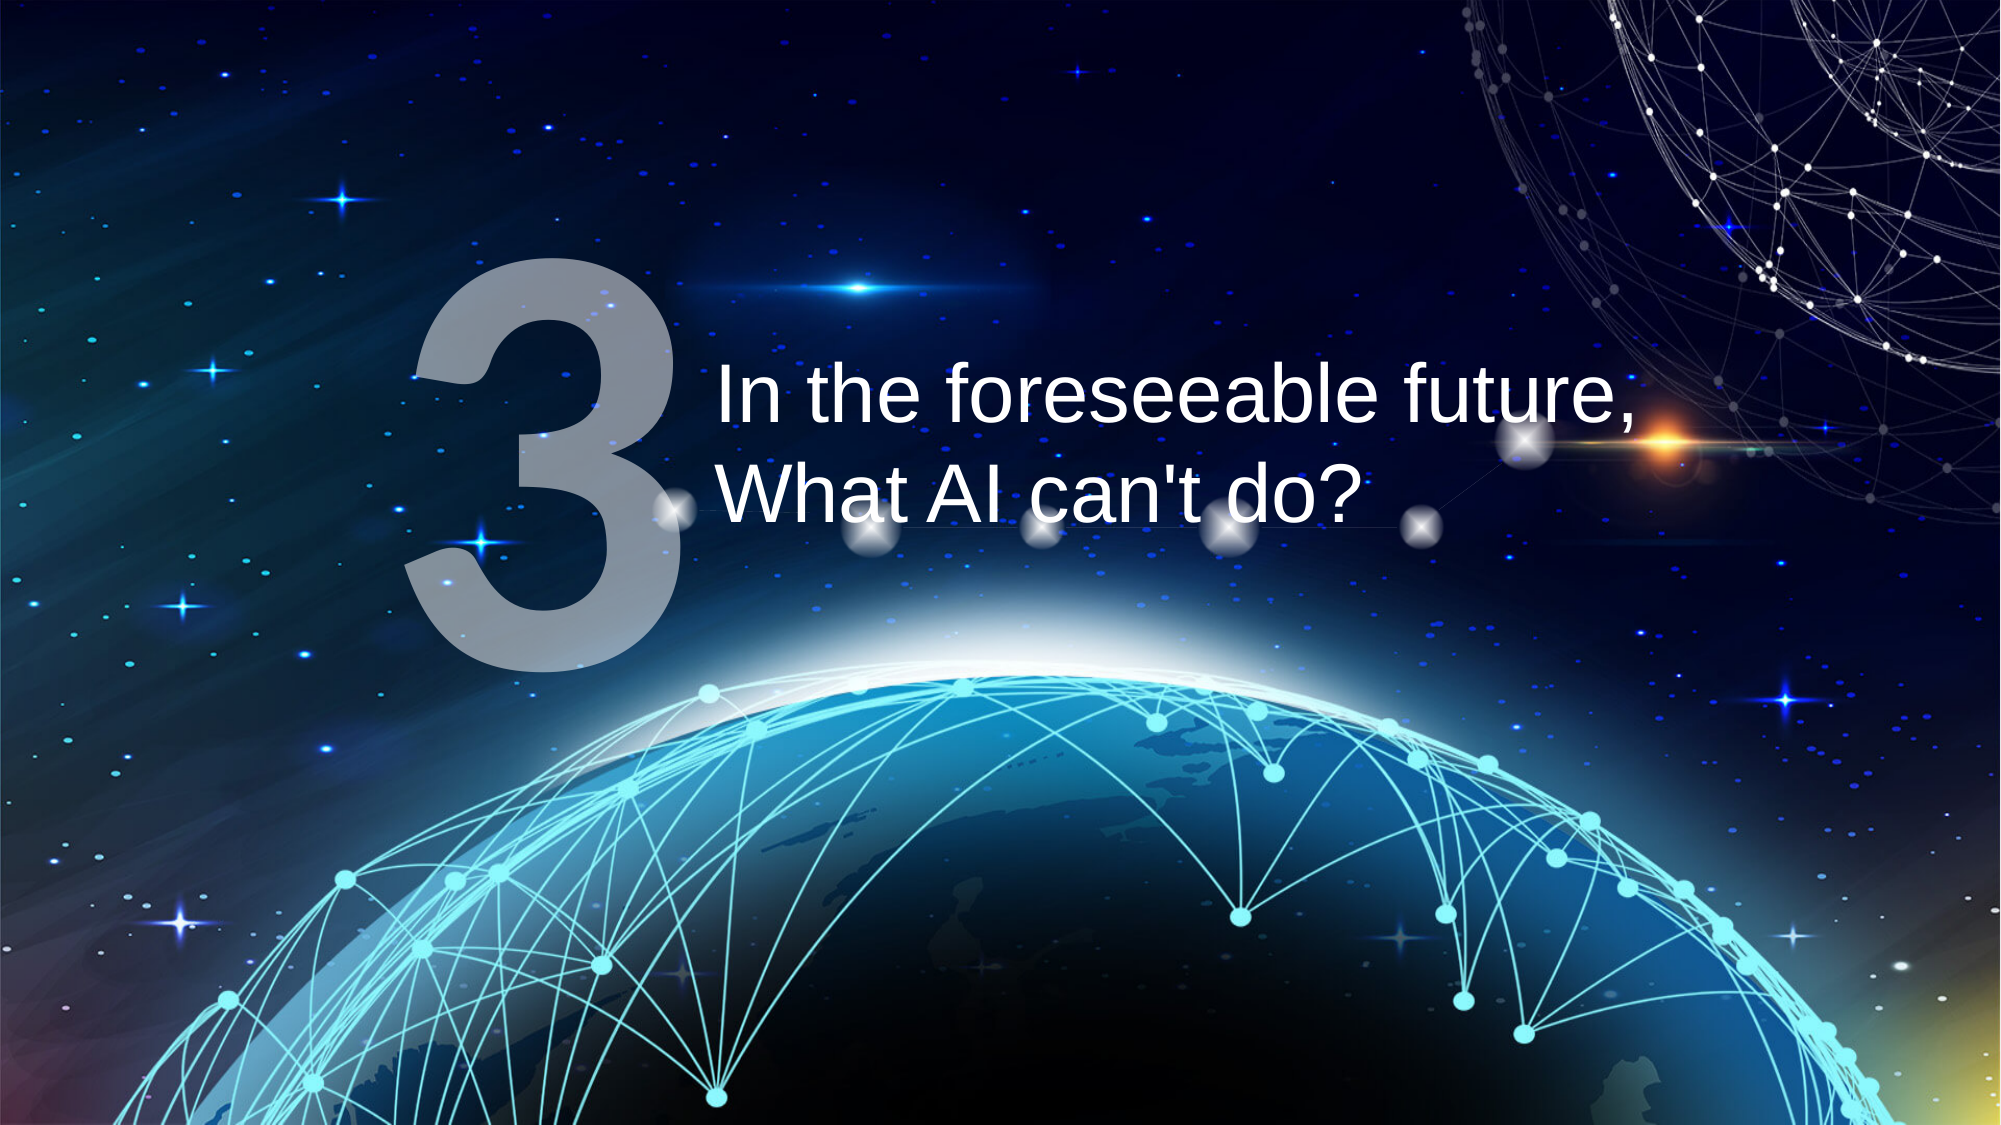

3
In the foreseeable future, What AI can't do?